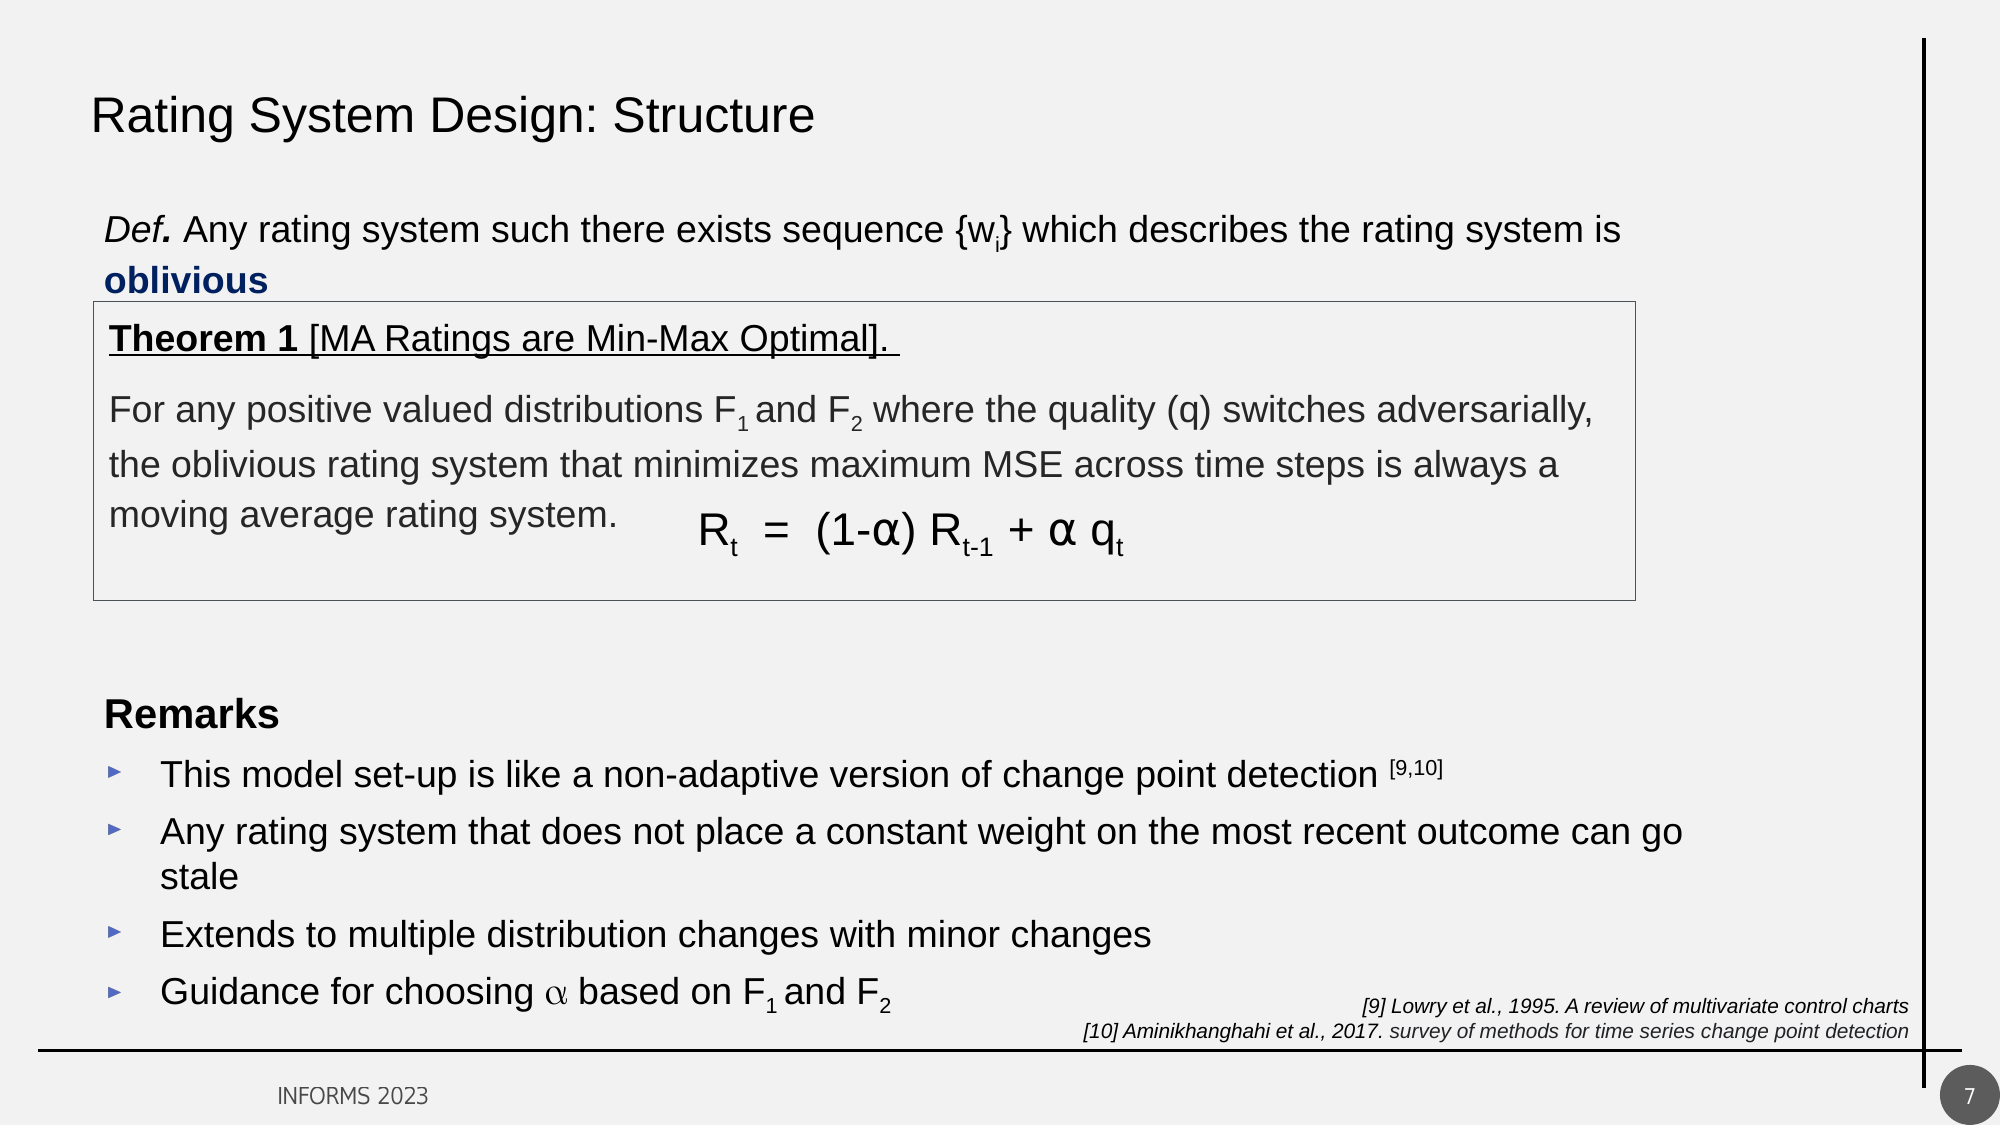

Rating System Design: Structure
Def. Any rating system such there exists sequence {wi} which describes the rating system is oblivious
Theorem 1 [MA Ratings are Min-Max Optimal].
For any positive valued distributions F1 and F2 where the quality (q) switches adversarially, the oblivious rating system that minimizes maximum MSE across time steps is always a moving average rating system.
Rt  =  (1-⍺) Rt-1  + ⍺ qt
Remarks
This model set-up is like a non-adaptive version of change point detection [9,10]
Any rating system that does not place a constant weight on the most recent outcome can go stale
Extends to multiple distribution changes with minor changes
Guidance for choosing ⍺ based on F1 and F2
[9] Lowry et al., 1995. A review of multivariate control charts
 [10] Aminikhanghahi et al., 2017. survey of methods for time series change point detection
7
INFORMS 2023